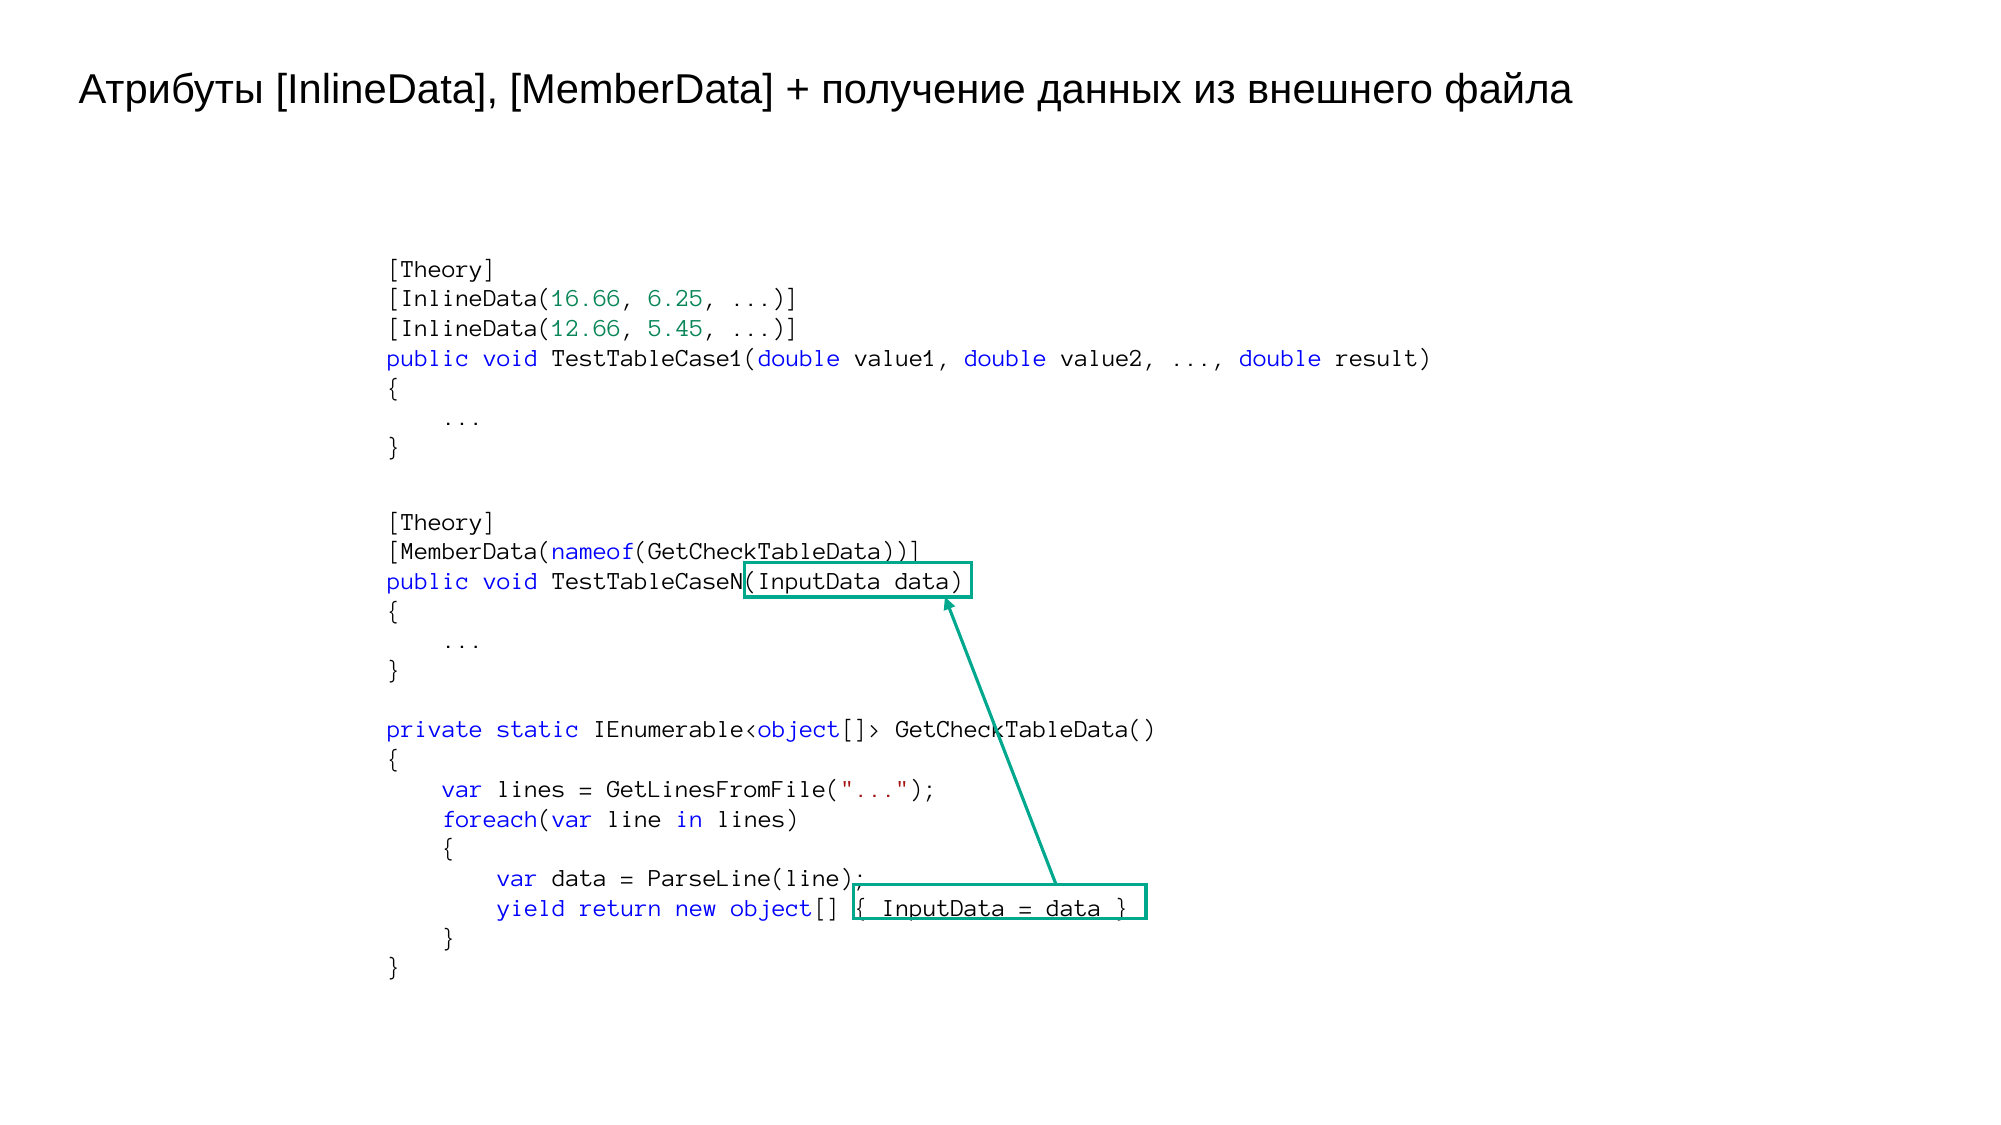

# Атрибуты [InlineData], [MemberData] + получение данных из внешнего файла
[Theory]
[InlineData(16.66, 6.25, ...)]
[InlineData(12.66, 5.45, ...)]
public void TestTableCase1(double value1, double value2, ..., double result)
{
    ...
}
[Theory]
[MemberData(nameof(GetCheckTableData))]
public void TestTableCaseN(InputData data)
{
    ...
}
private static IEnumerable<object[]> GetCheckTableData()
{
    var lines = GetLinesFromFile("...");
    foreach(var line in lines)
    {
        var data = ParseLine(line);
        yield return new object[] { InputData = data }
    }
}